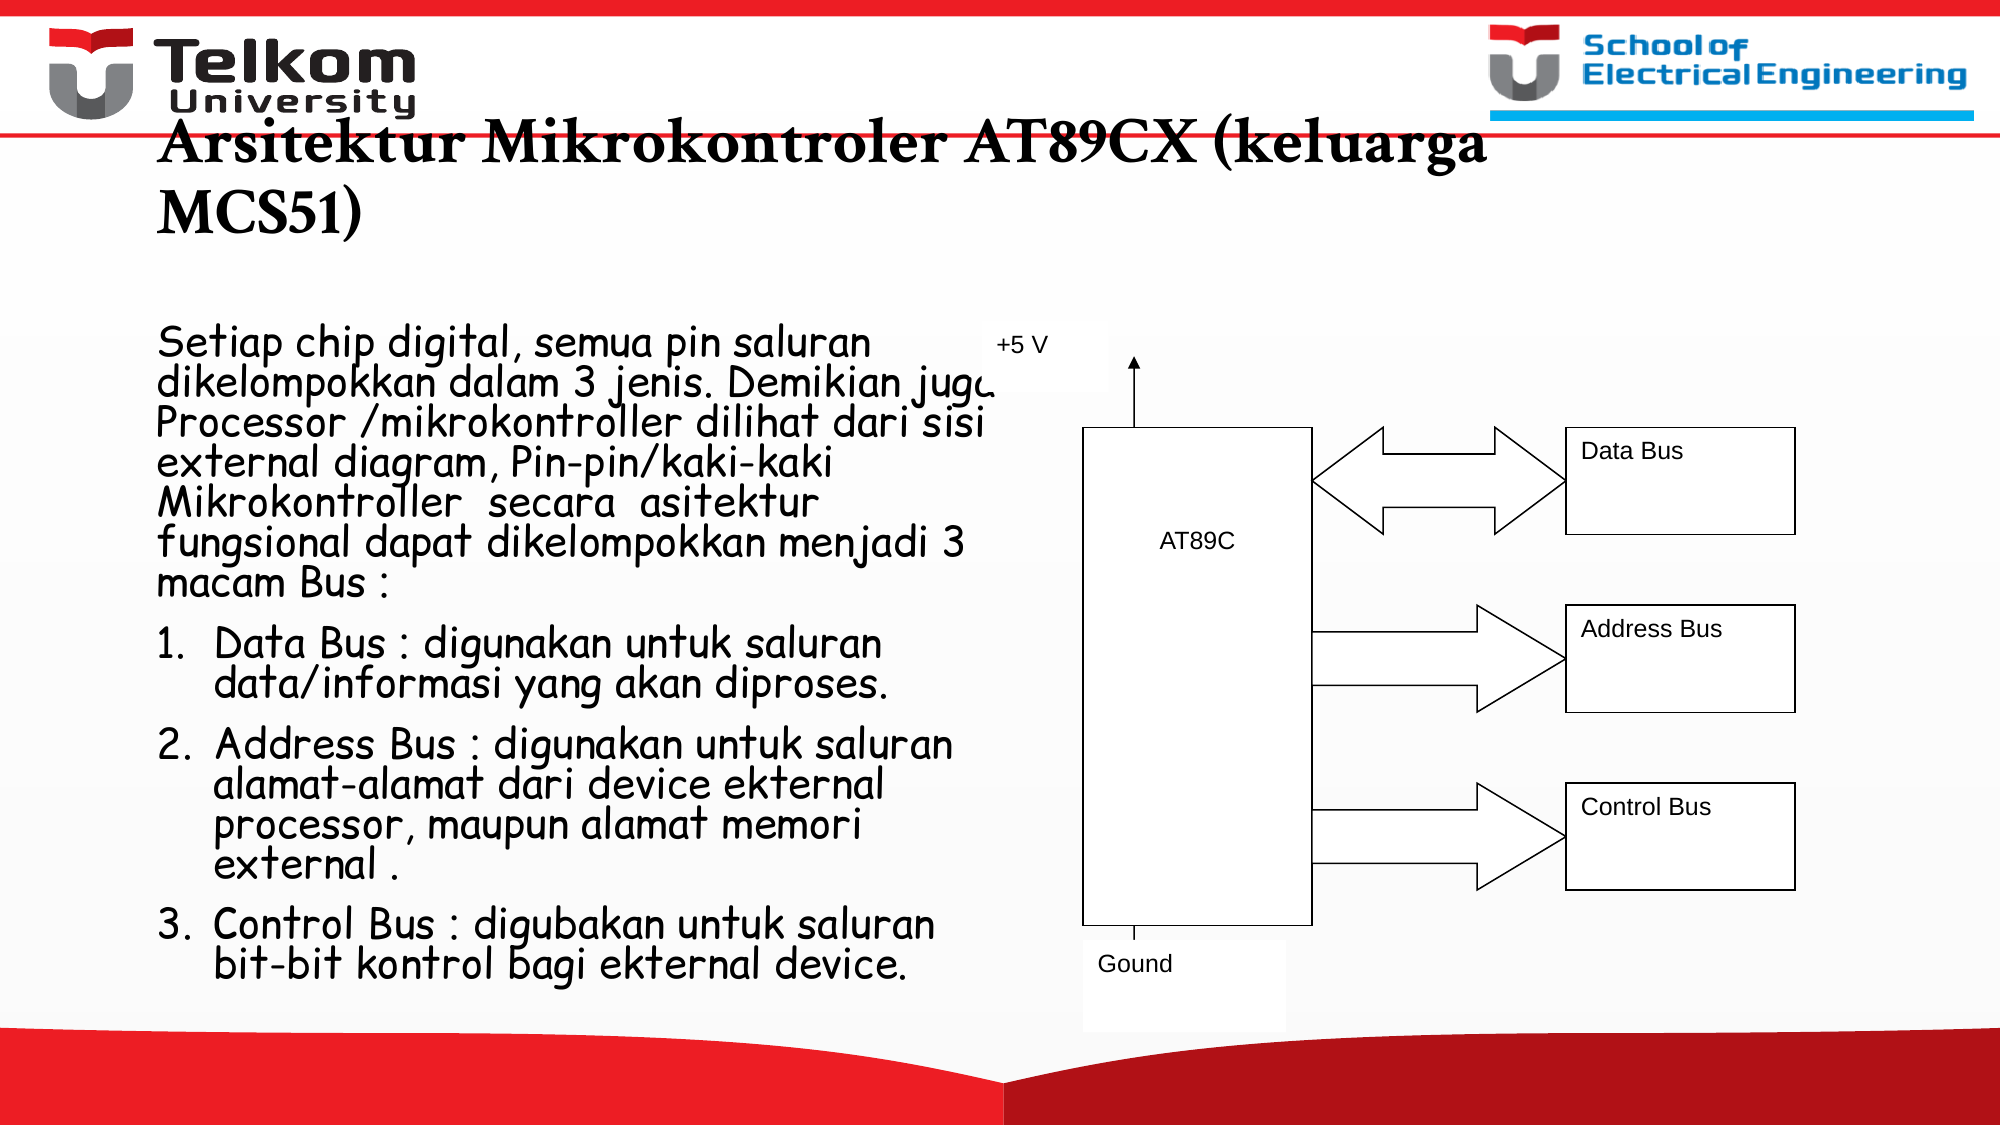

# Arsitektur Mikrokontroler AT89CX (keluarga MCS51)
Setiap chip digital, semua pin saluran dikelompokkan dalam 3 jenis. Demikian juga Processor /mikrokontroller dilihat dari sisi external diagram, Pin-pin/kaki-kaki Mikrokontroller  secara  asitektur fungsional dapat dikelompokkan menjadi 3 macam Bus :
Data Bus : digunakan untuk saluran data/informasi yang akan diproses.
Address Bus : digunakan untuk saluran alamat-alamat dari device ekternal processor, maupun alamat memori external .
Control Bus : digubakan untuk saluran bit-bit kontrol bagi ekternal device.

+5 V

AT89C

Data Bus

Address Bus

Control Bus

Gound